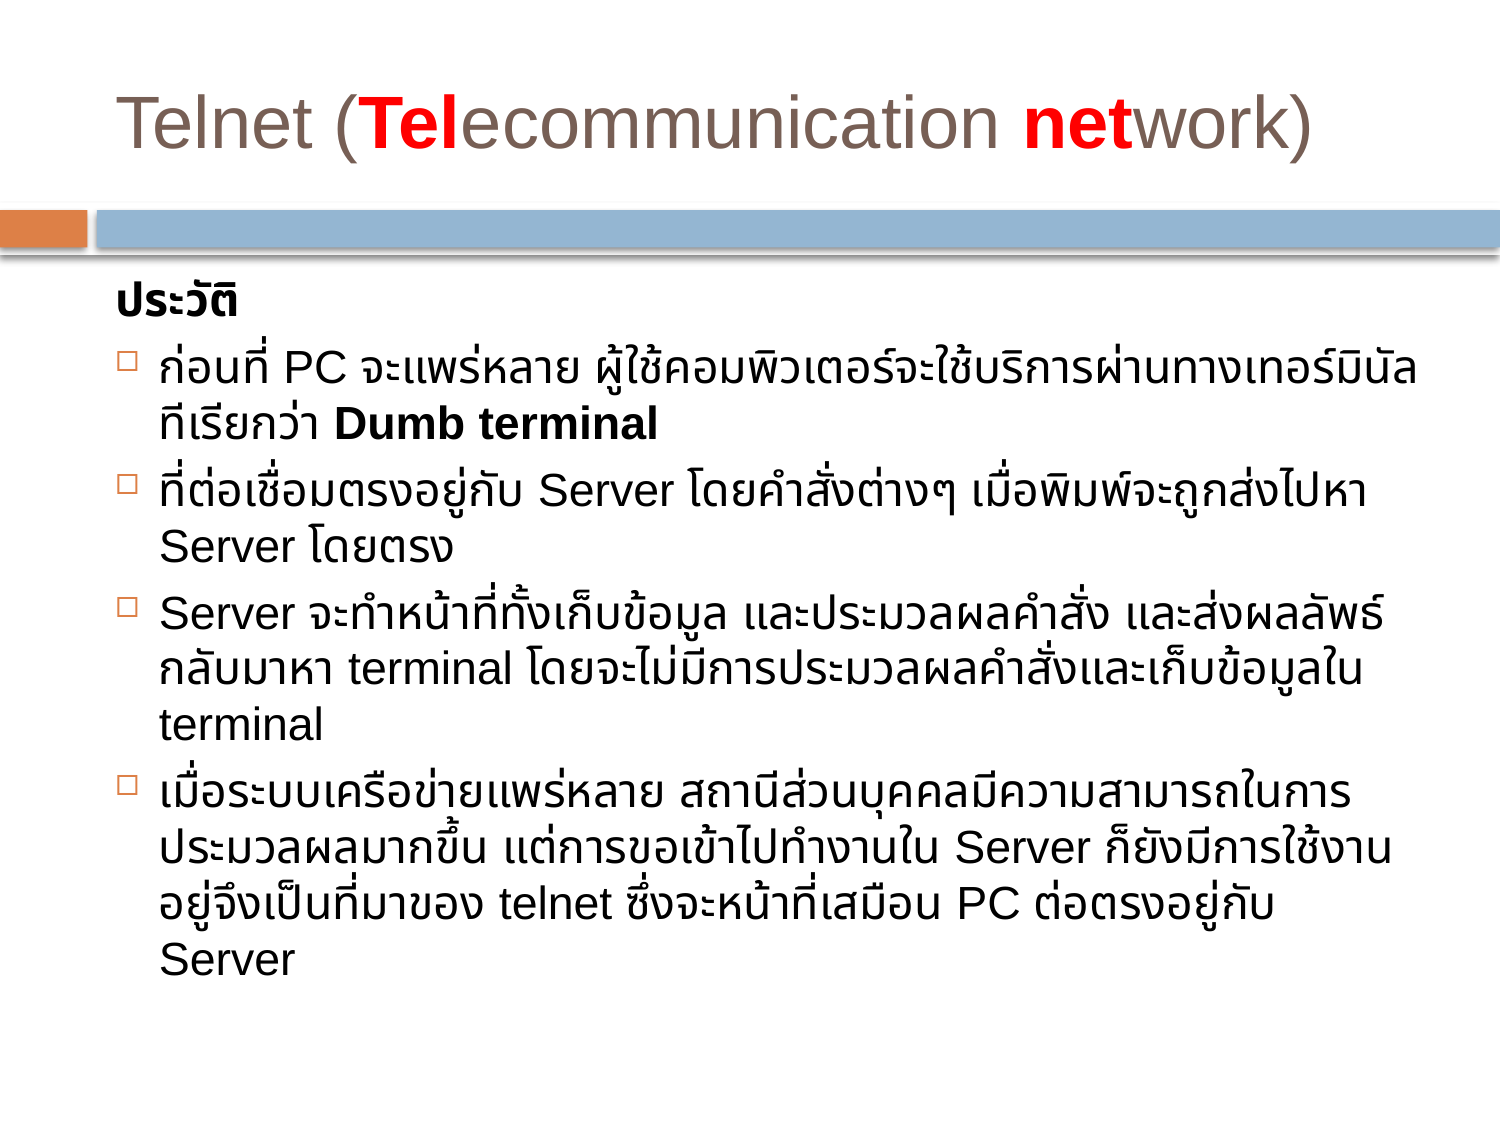

# Telnet (Telecommunication network)
ประวัติ
ก่อนที่ PC จะแพร่หลาย ผู้ใช้คอมพิวเตอร์จะใช้บริการผ่านทางเทอร์มินัลทีเรียกว่า Dumb terminal
ที่ต่อเชื่อมตรงอยู่กับ Server โดยคำสั่งต่างๆ เมื่อพิมพ์จะถูกส่งไปหา Server โดยตรง
Server จะทำหน้าที่ทั้งเก็บข้อมูล และประมวลผลคำสั่ง และส่งผลลัพธ์กลับมาหา terminal โดยจะไม่มีการประมวลผลคำสั่งและเก็บข้อมูลใน terminal
เมื่อระบบเครือข่ายแพร่หลาย สถานีส่วนบุคคลมีความสามารถในการประมวลผลมากขึ้น แต่การขอเข้าไปทำงานใน Server ก็ยังมีการใช้งานอยู่จึงเป็นที่มาของ telnet ซึ่งจะหน้าที่เสมือน PC ต่อตรงอยู่กับ Server